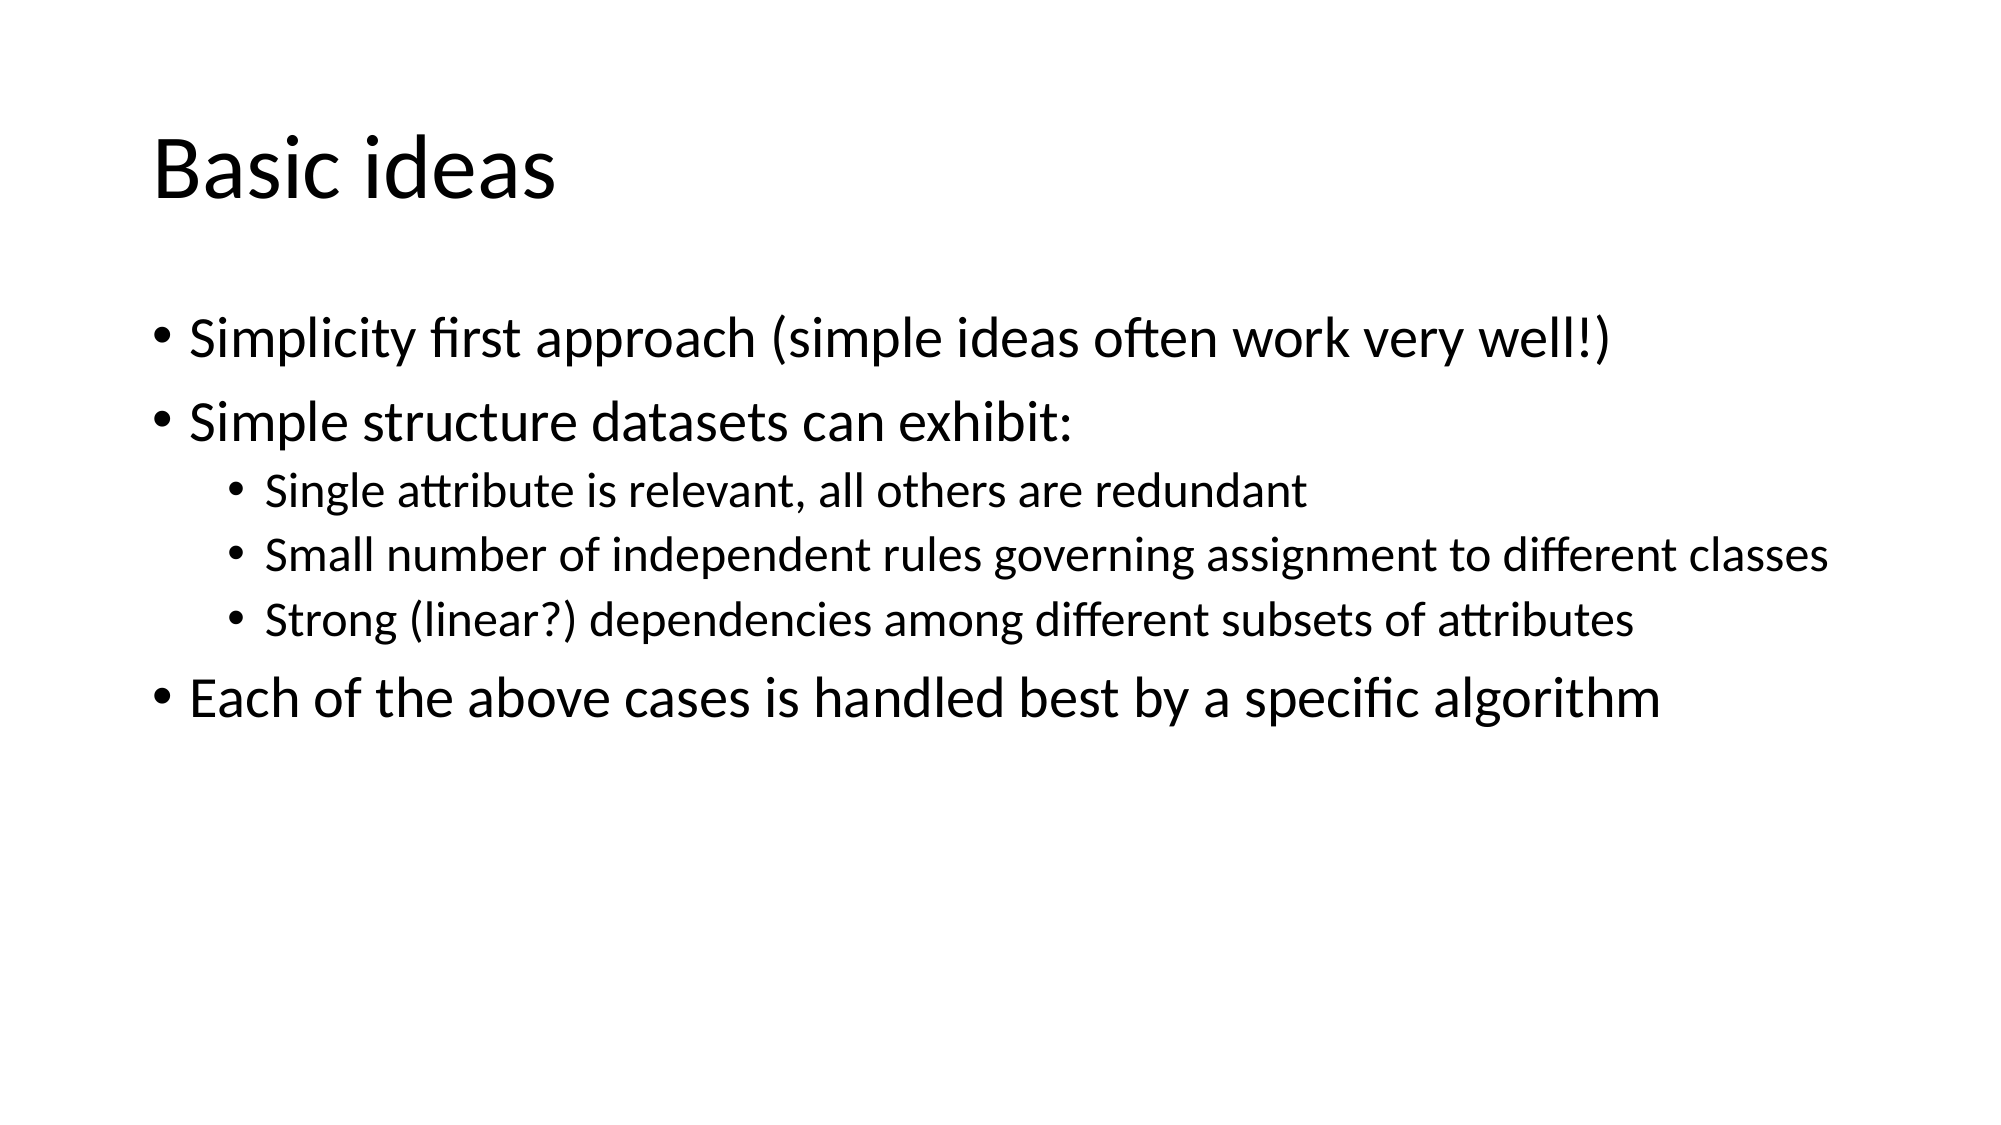

# Basic ideas
Simplicity first approach (simple ideas often work very well!)
Simple structure datasets can exhibit:
Single attribute is relevant, all others are redundant
Small number of independent rules governing assignment to different classes
Strong (linear?) dependencies among different subsets of attributes
Each of the above cases is handled best by a specific algorithm